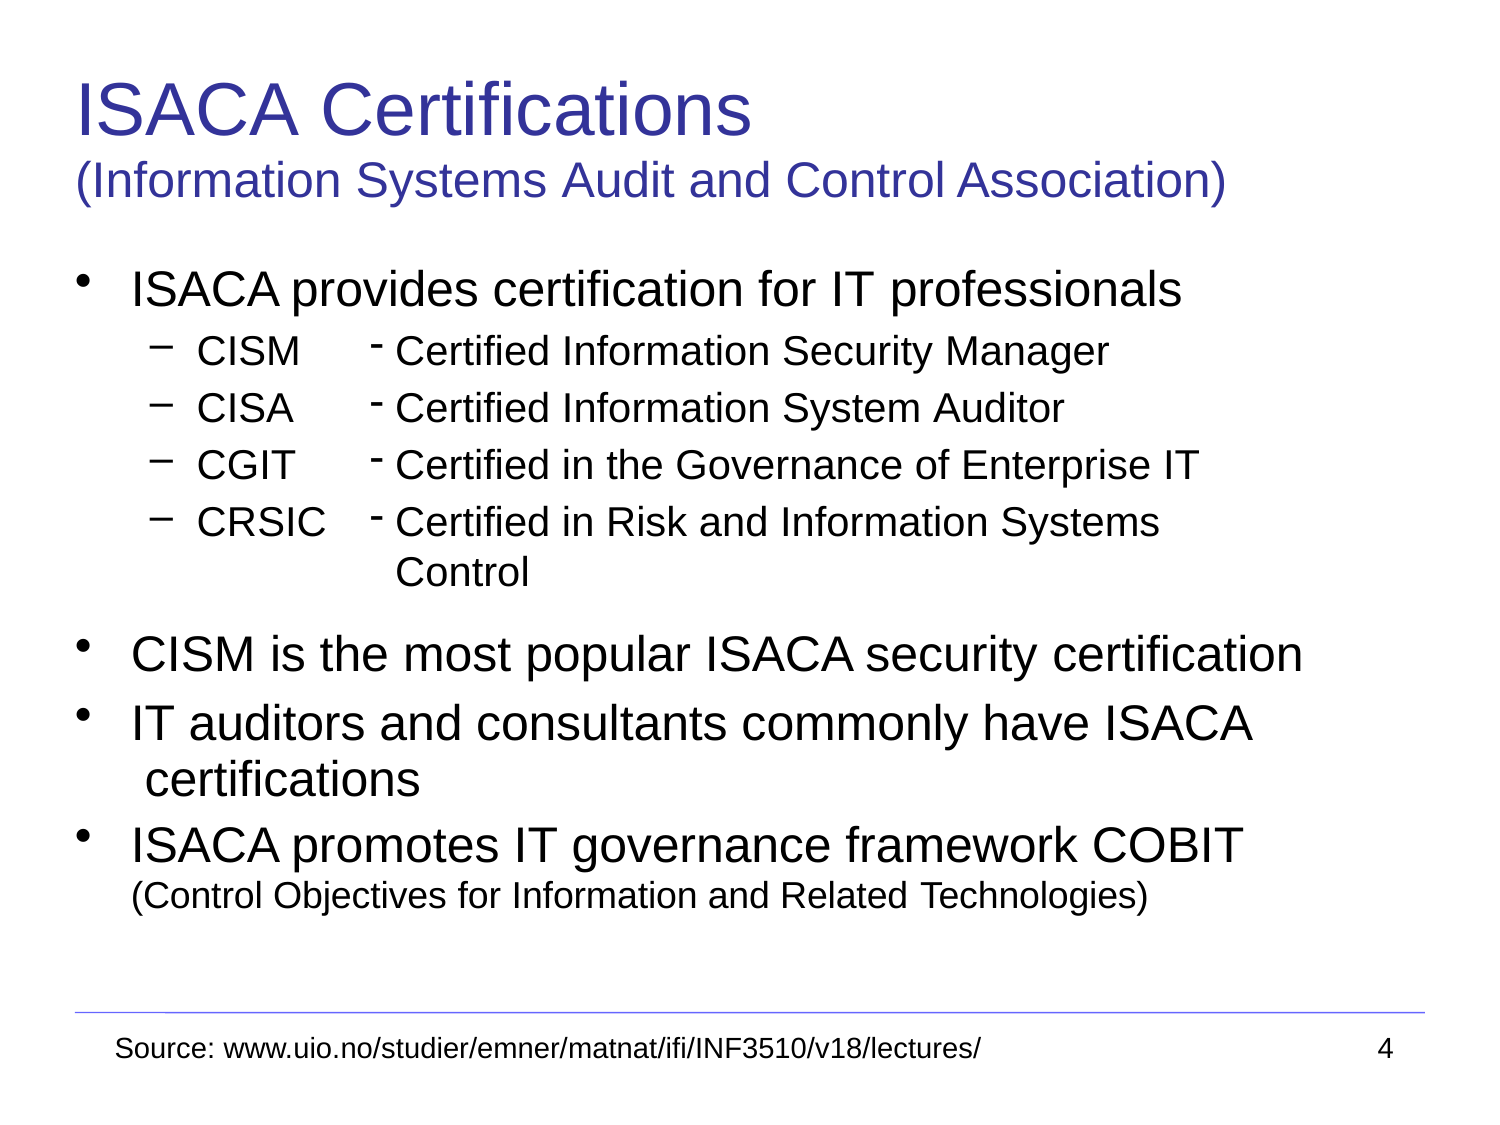

# ISACA Certifications
(Information Systems Audit and Control Association)
ISACA provides certification for IT professionals
CISM
CISA
CGIT
CRSIC
Certified Information Security Manager
Certified Information System Auditor
Certified in the Governance of Enterprise IT
Certified in Risk and Information Systems Control
CISM is the most popular ISACA security certification
IT auditors and consultants commonly have ISACA  certifications
ISACA promotes IT governance framework COBIT
(Control Objectives for Information and Related Technologies)
Source: www.uio.no/studier/emner/matnat/ifi/INF3510/v18/lectures/
4